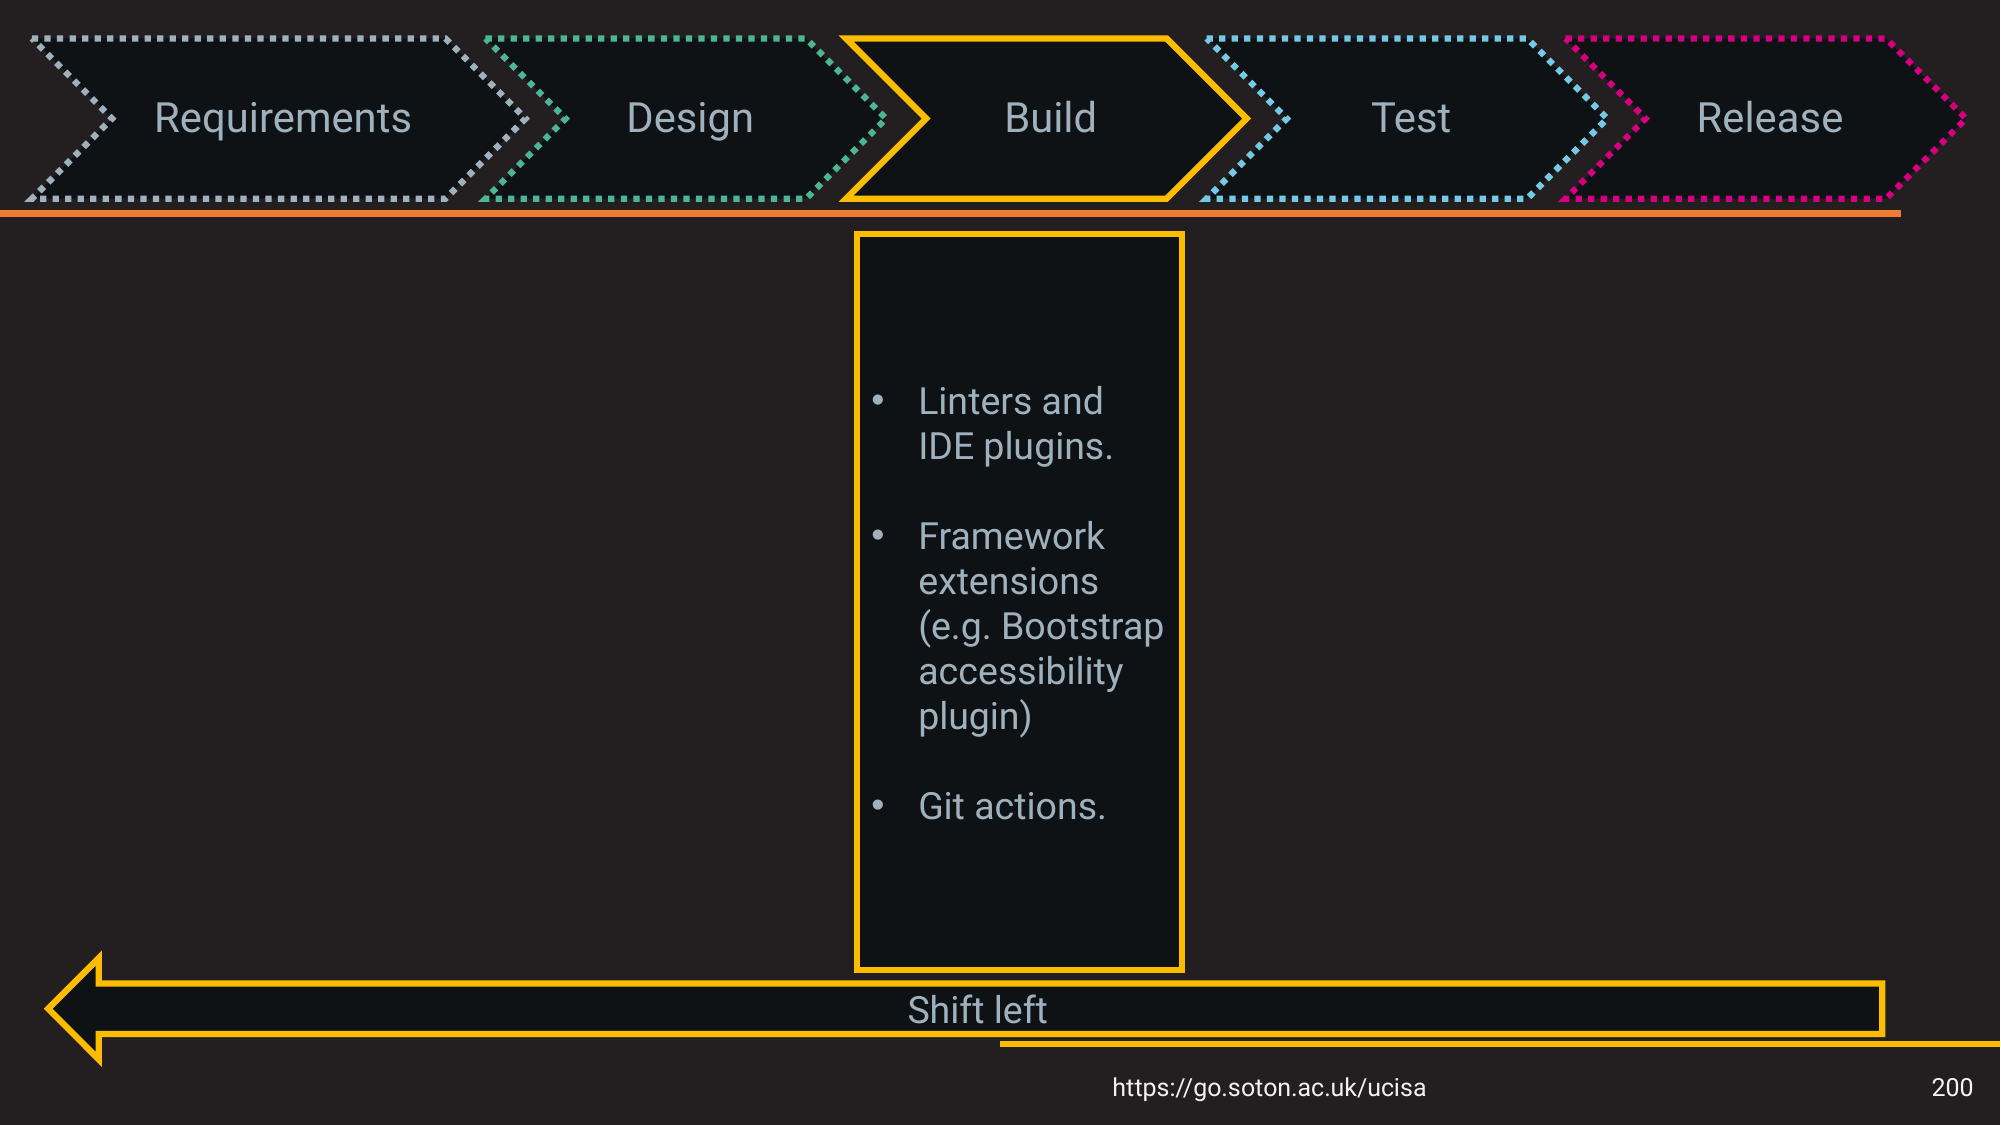

Requirements
Design
Build
Test
Release
# Shifting left through the process (7)
Linters and IDE plugins.

Framework extensions (e.g. Bootstrap accessibility plugin)

Git actions.
Shift left
200
https://go.soton.ac.uk/ucisa